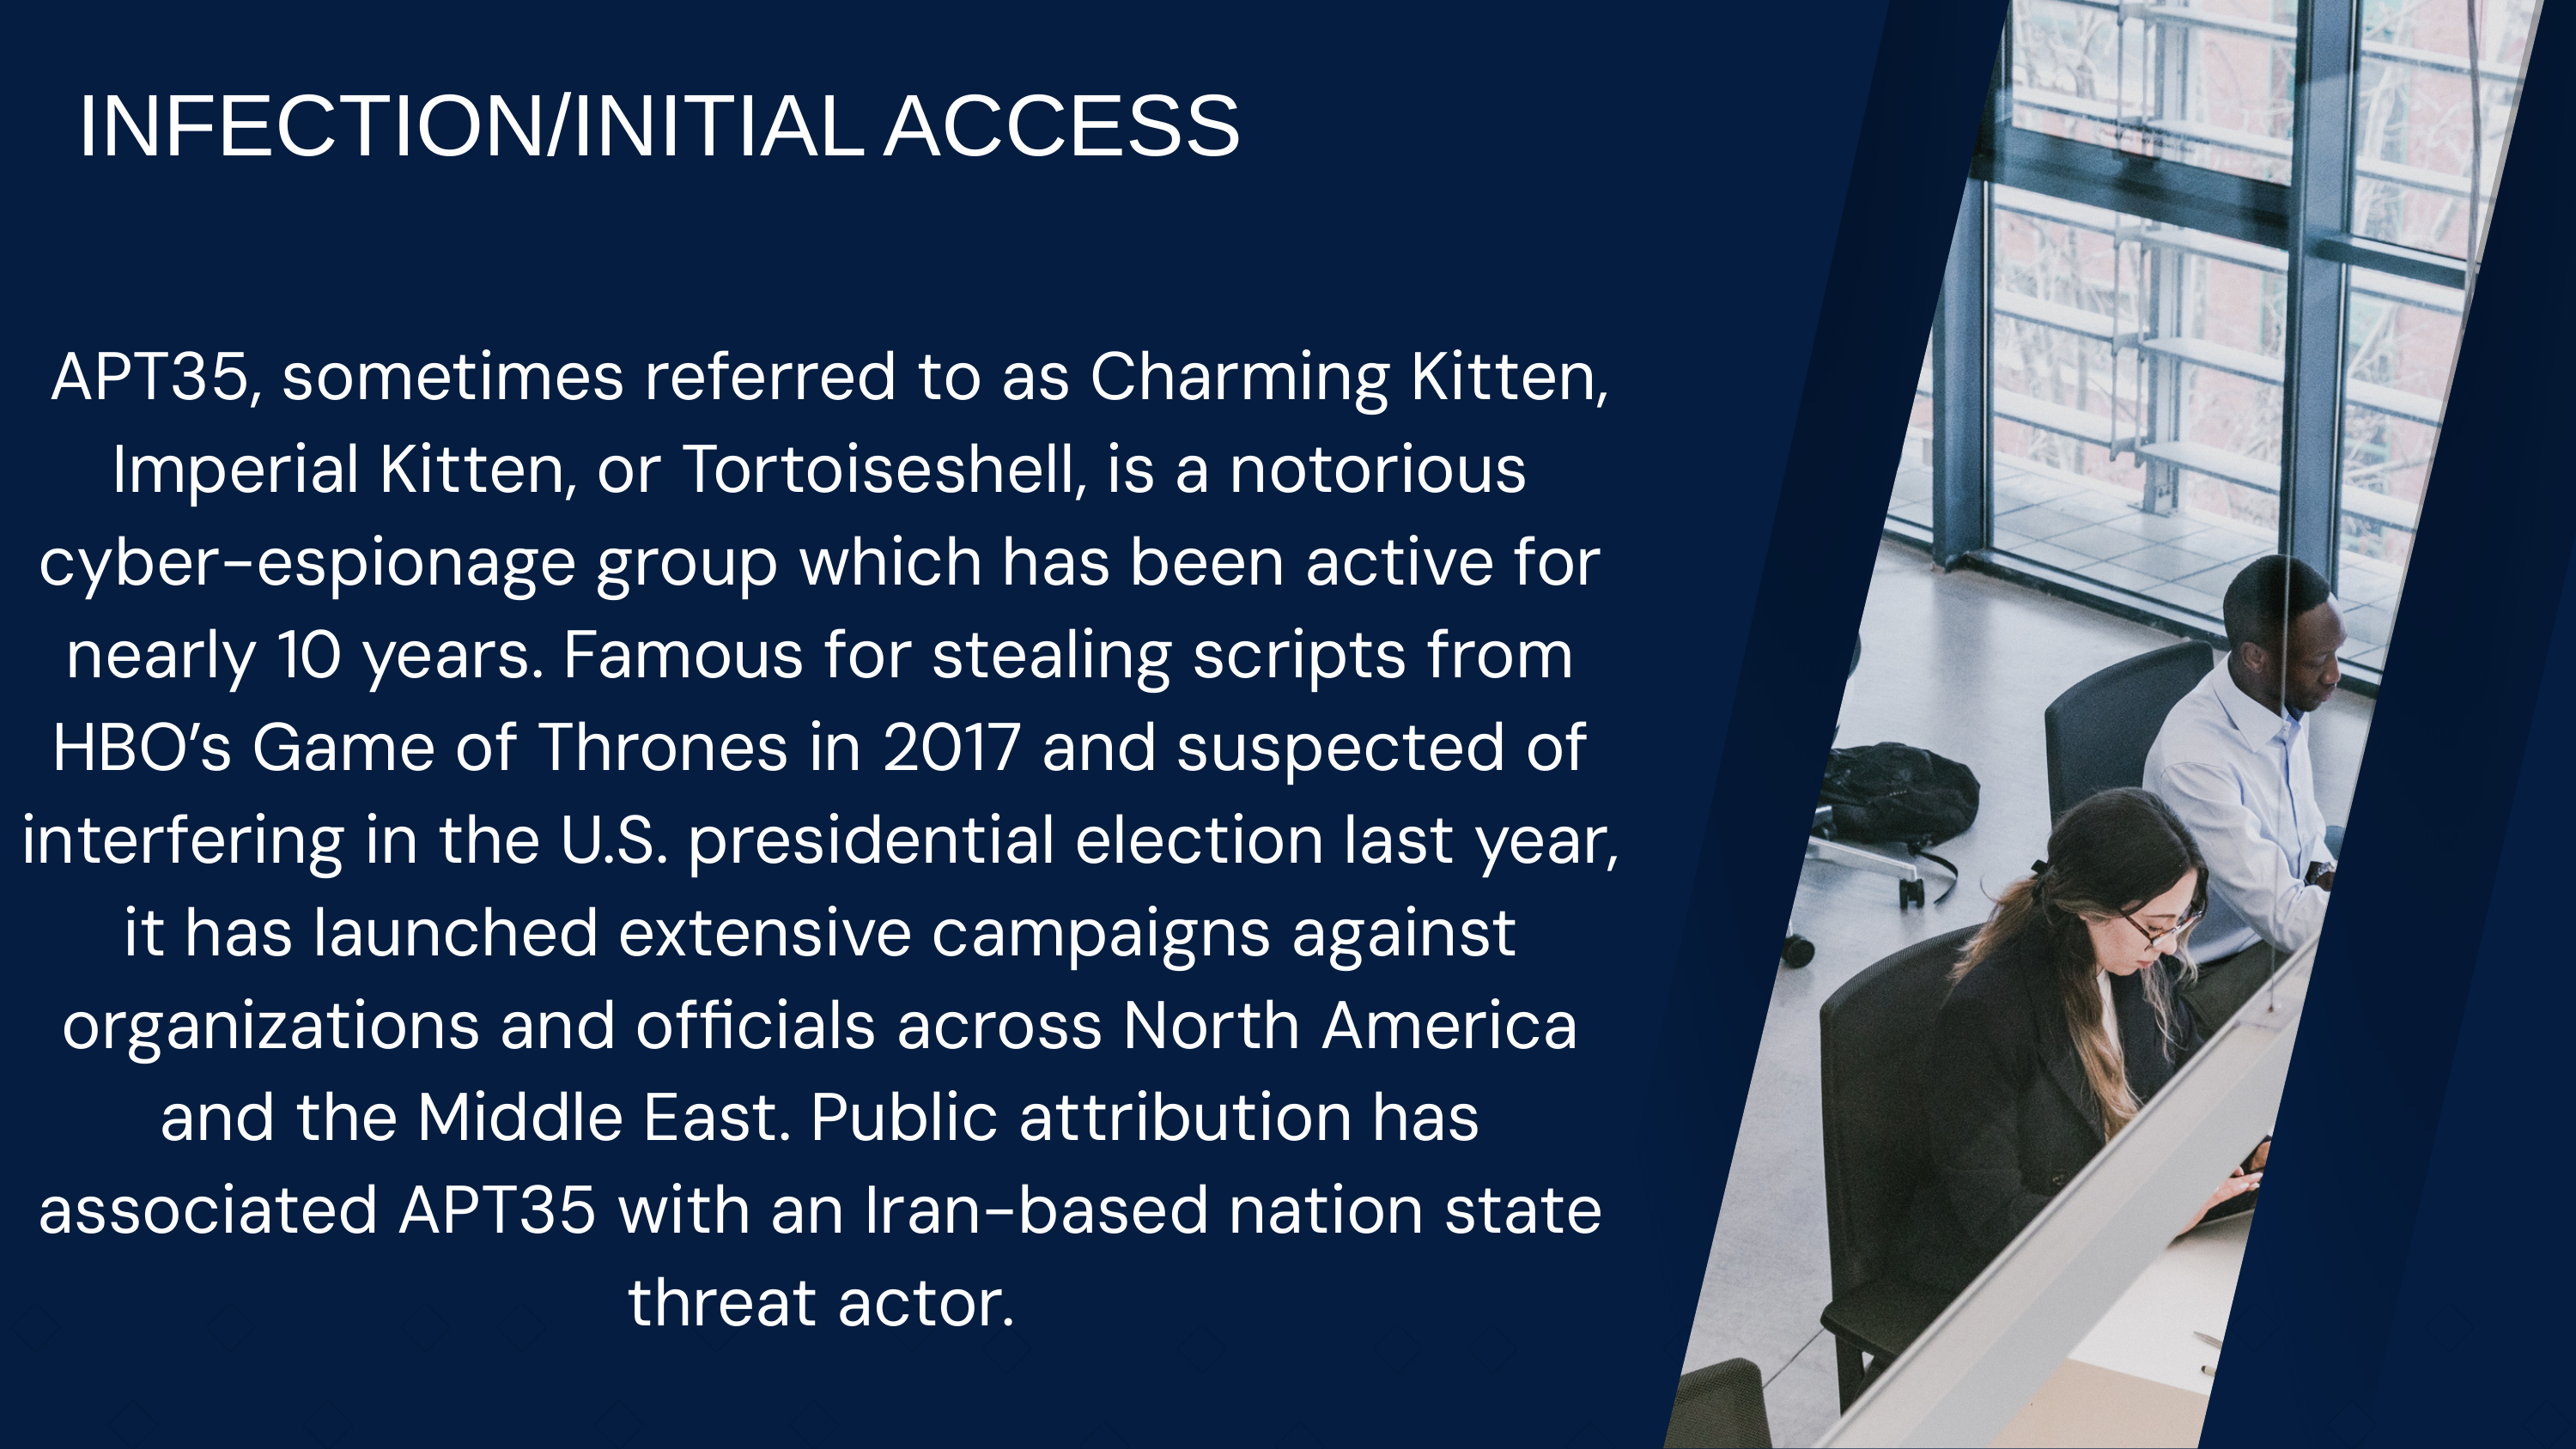

INFECTION/INITIAL ACCESS

 APT35, sometimes referred to as Charming Kitten, Imperial Kitten, or Tortoiseshell, is a notorious cyber-espionage group which has been active for nearly 10 years. Famous for stealing scripts from HBO’s Game of Thrones in 2017 and suspected of interfering in the U.S. presidential election last year, it has launched extensive campaigns against organizations and officials across North America and the Middle East. Public attribution has associated APT35 with an Iran-based nation state threat actor.